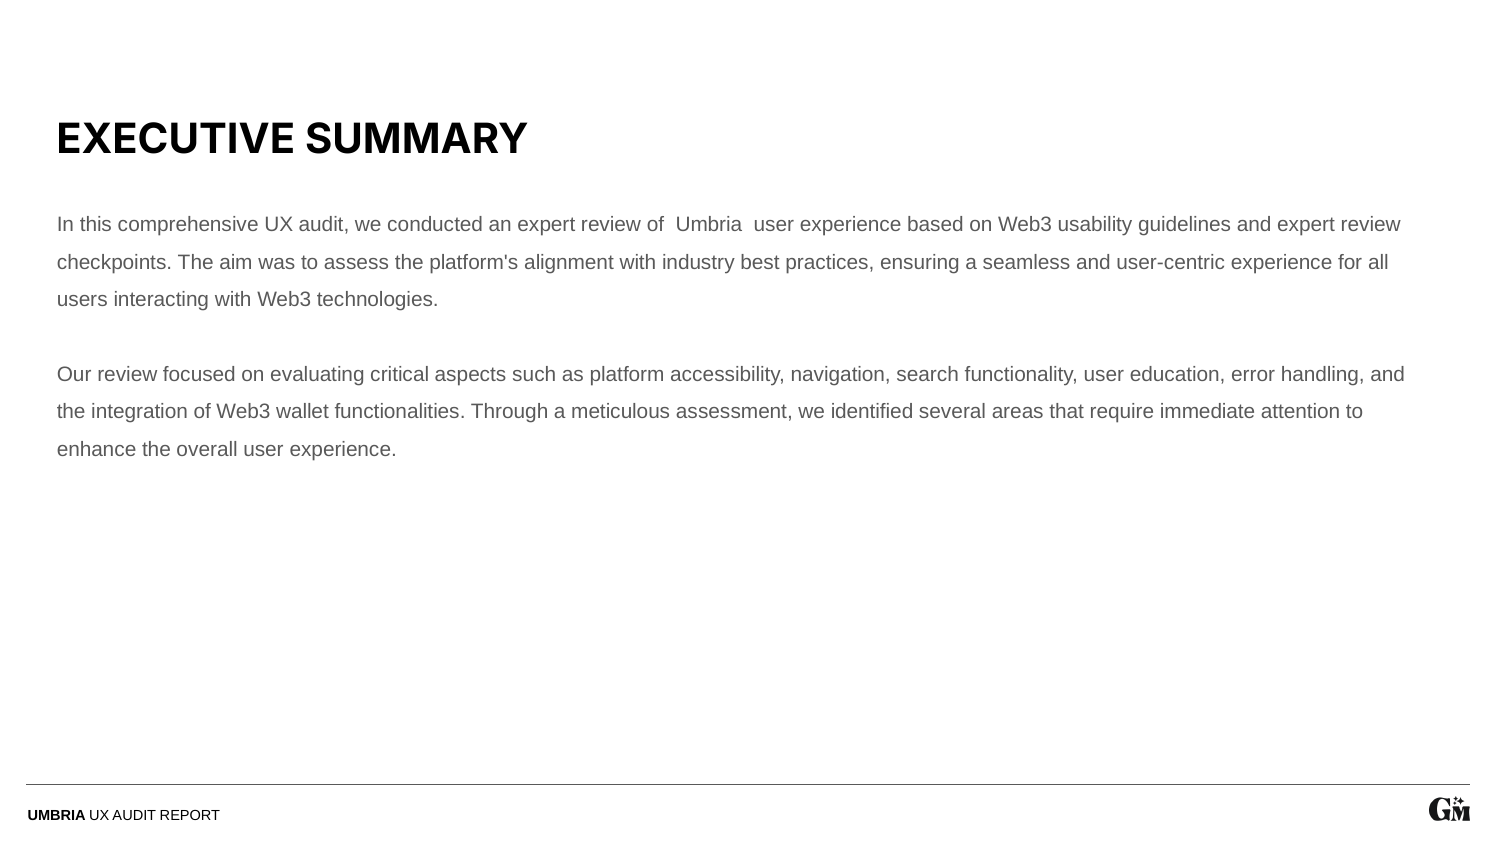

EXECUTIVE SUMMARY
In this comprehensive UX audit, we conducted an expert review of  Umbria  user experience based on Web3 usability guidelines and expert review checkpoints. The aim was to assess the platform's alignment with industry best practices, ensuring a seamless and user-centric experience for all users interacting with Web3 technologies.

Our review focused on evaluating critical aspects such as platform accessibility, navigation, search functionality, user education, error handling, and the integration of Web3 wallet functionalities. Through a meticulous assessment, we identified several areas that require immediate attention to enhance the overall user experience.